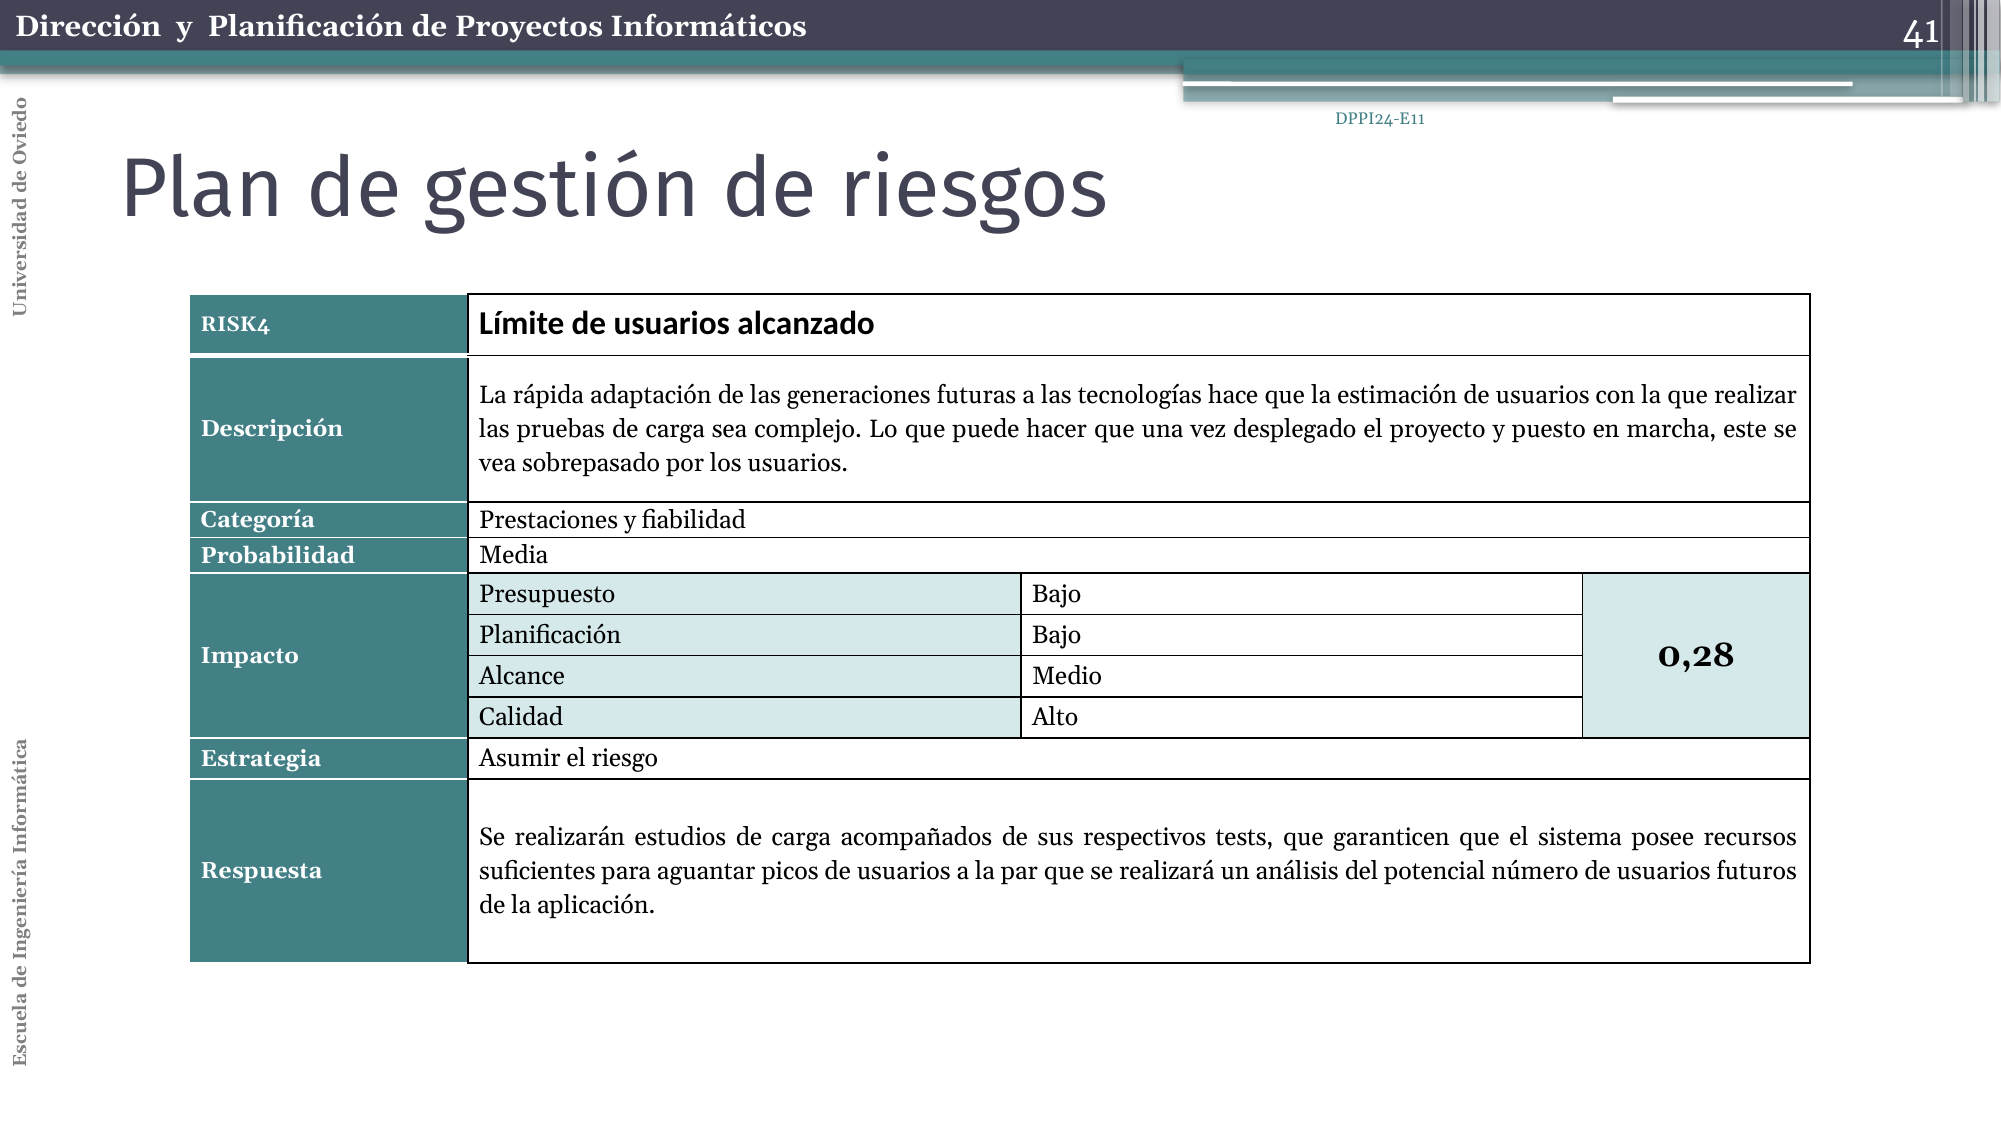

41
DPPI24-E11
Plan de gestión de riesgos
| RISK4 | Límite de usuarios alcanzado |  |  |
| --- | --- | --- | --- |
| Descripción | La rápida adaptación de las generaciones futuras a las tecnologías hace que la estimación de usuarios con la que realizar las pruebas de carga sea complejo. Lo que puede hacer que una vez desplegado el proyecto y puesto en marcha, este se vea sobrepasado por los usuarios. |  |  |
| Categoría | Prestaciones y fiabilidad |  |  |
| Probabilidad | Media |  |  |
| Impacto | Presupuesto | Bajo | 0,28 |
|  | Planificación | Bajo |  |
|  | Alcance | Medio |  |
|  | Calidad | Alto |  |
| Estrategia | Asumir el riesgo |  |  |
| Respuesta | Se realizarán estudios de carga acompañados de sus respectivos tests, que garanticen que el sistema posee recursos suficientes para aguantar picos de usuarios a la par que se realizará un análisis del potencial número de usuarios futuros de la aplicación. |  |  |